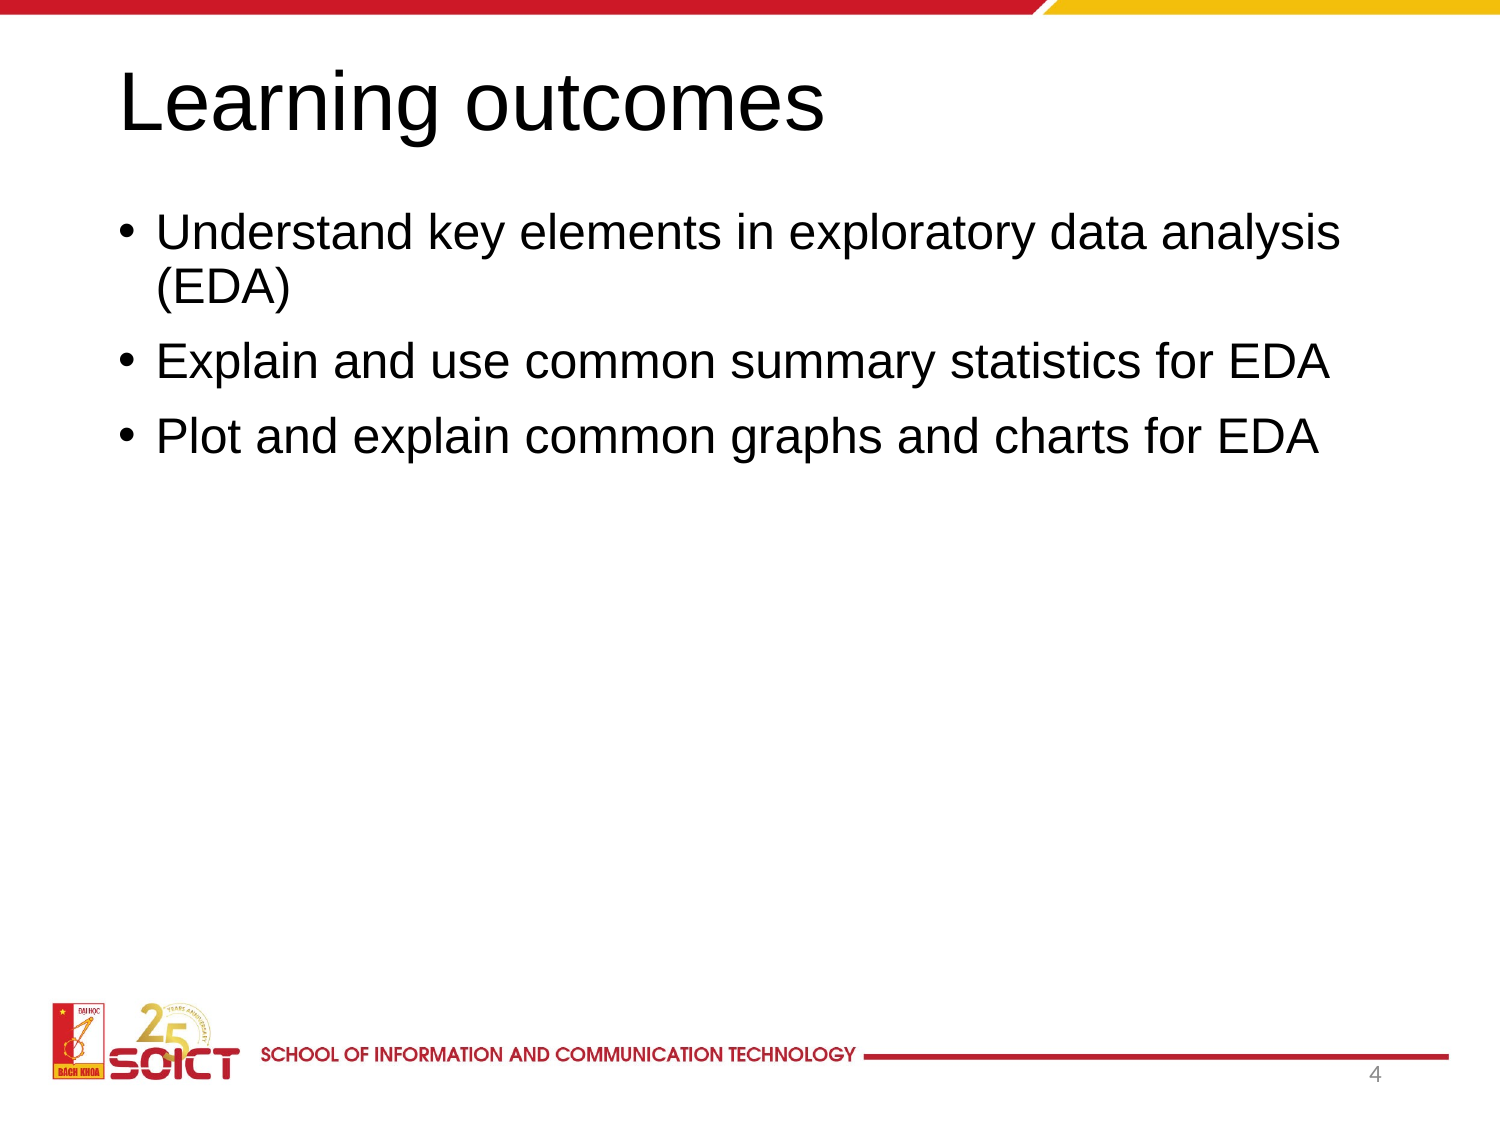

# Learning outcomes
Understand key elements in exploratory data analysis (EDA)
Explain and use common summary statistics for EDA
Plot and explain common graphs and charts for EDA

4